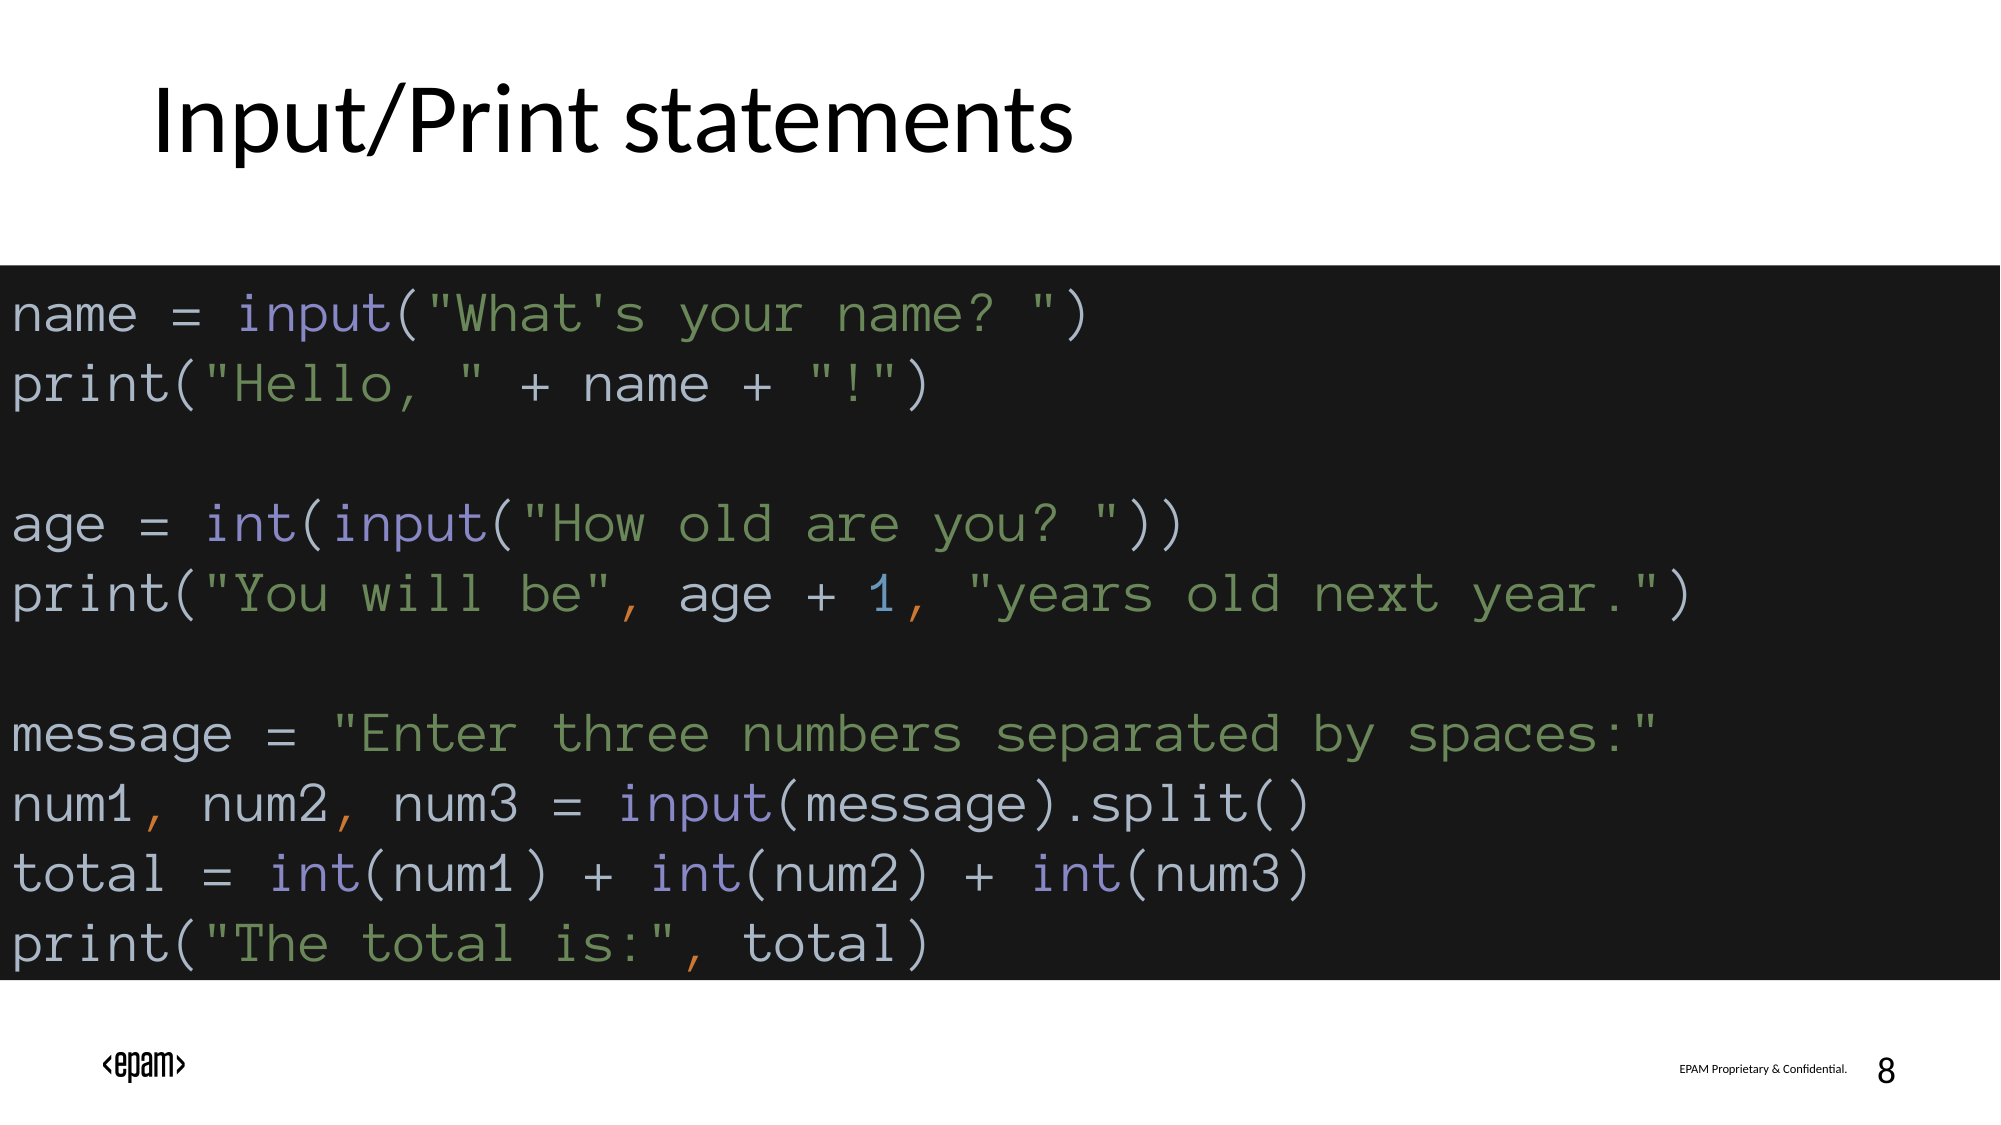

# Input/Print statements
name = input("What's your name? ")
print("Hello, " + name + "!")
age = int(input("How old are you? "))
print("You will be", age + 1, "years old next year.")
message = "Enter three numbers separated by spaces:"
num1, num2, num3 = input(message).split()
total = int(num1) + int(num2) + int(num3)
print("The total is:", total)